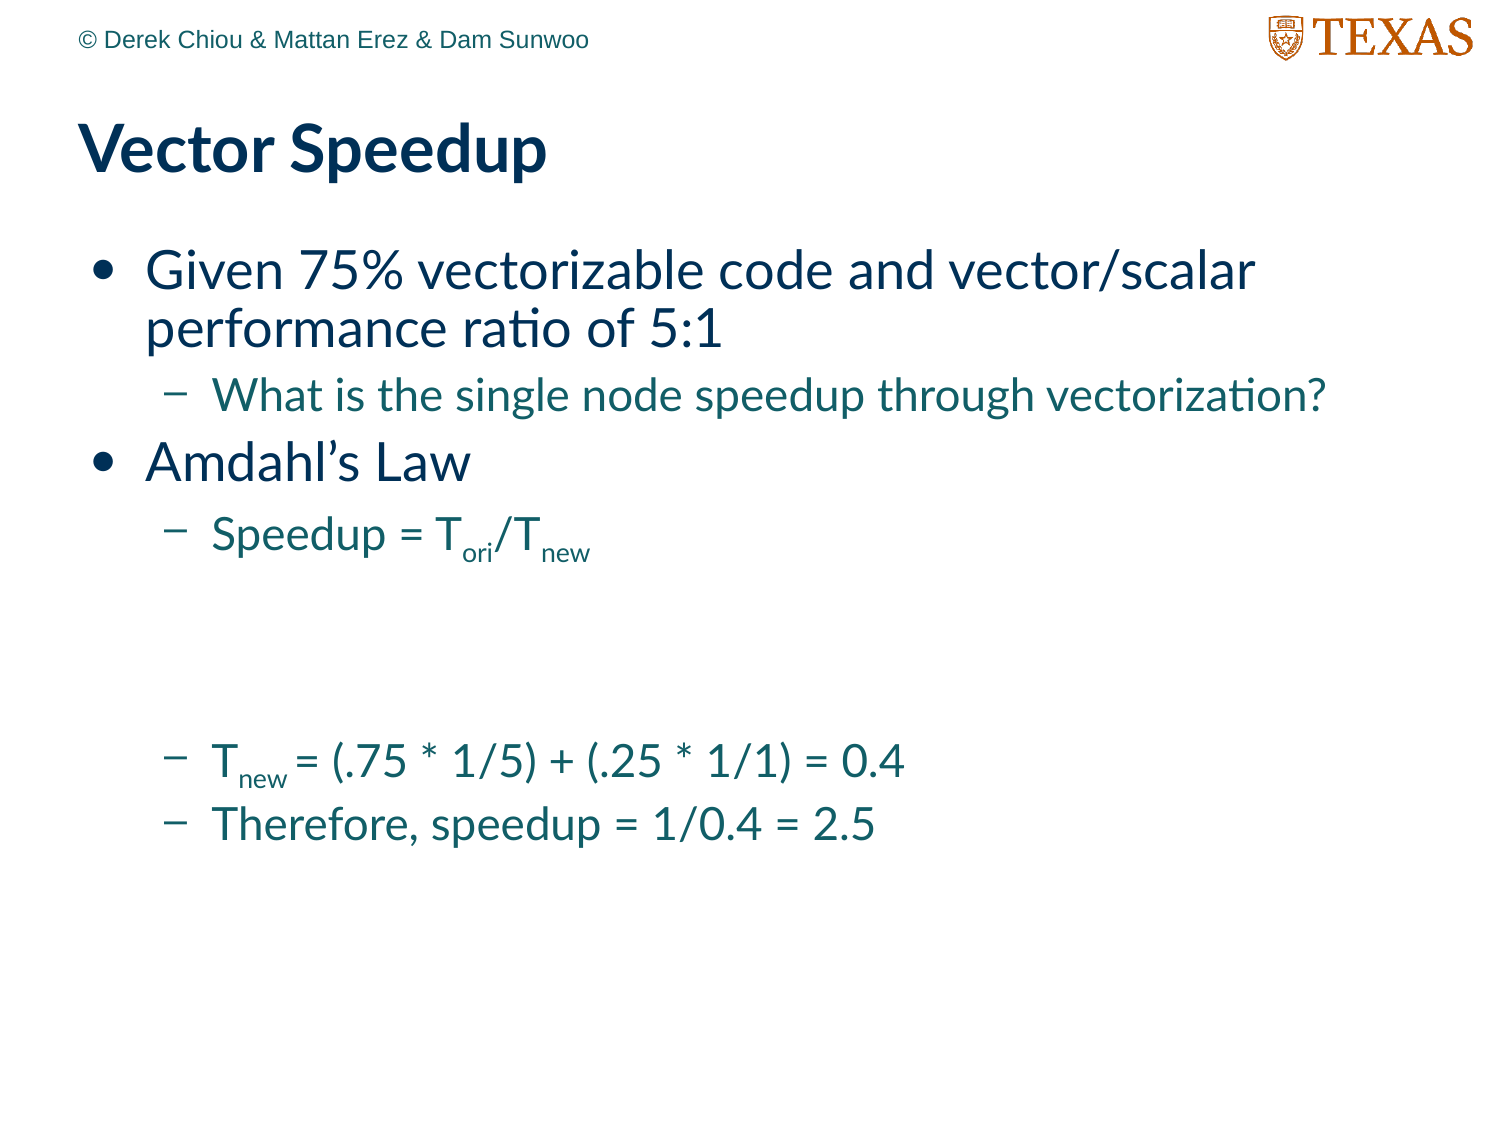

© Derek Chiou & Mattan Erez & Dam Sunwoo
# Vector Speedup
Given 75% vectorizable code and vector/scalar performance ratio of 5:1
What is the single node speedup through vectorization?
Amdahl’s Law
Speedup = Tori/Tnew

Tnew = (.75 * 1/5) + (.25 * 1/1) = 0.4
Therefore, speedup = 1/0.4 = 2.5